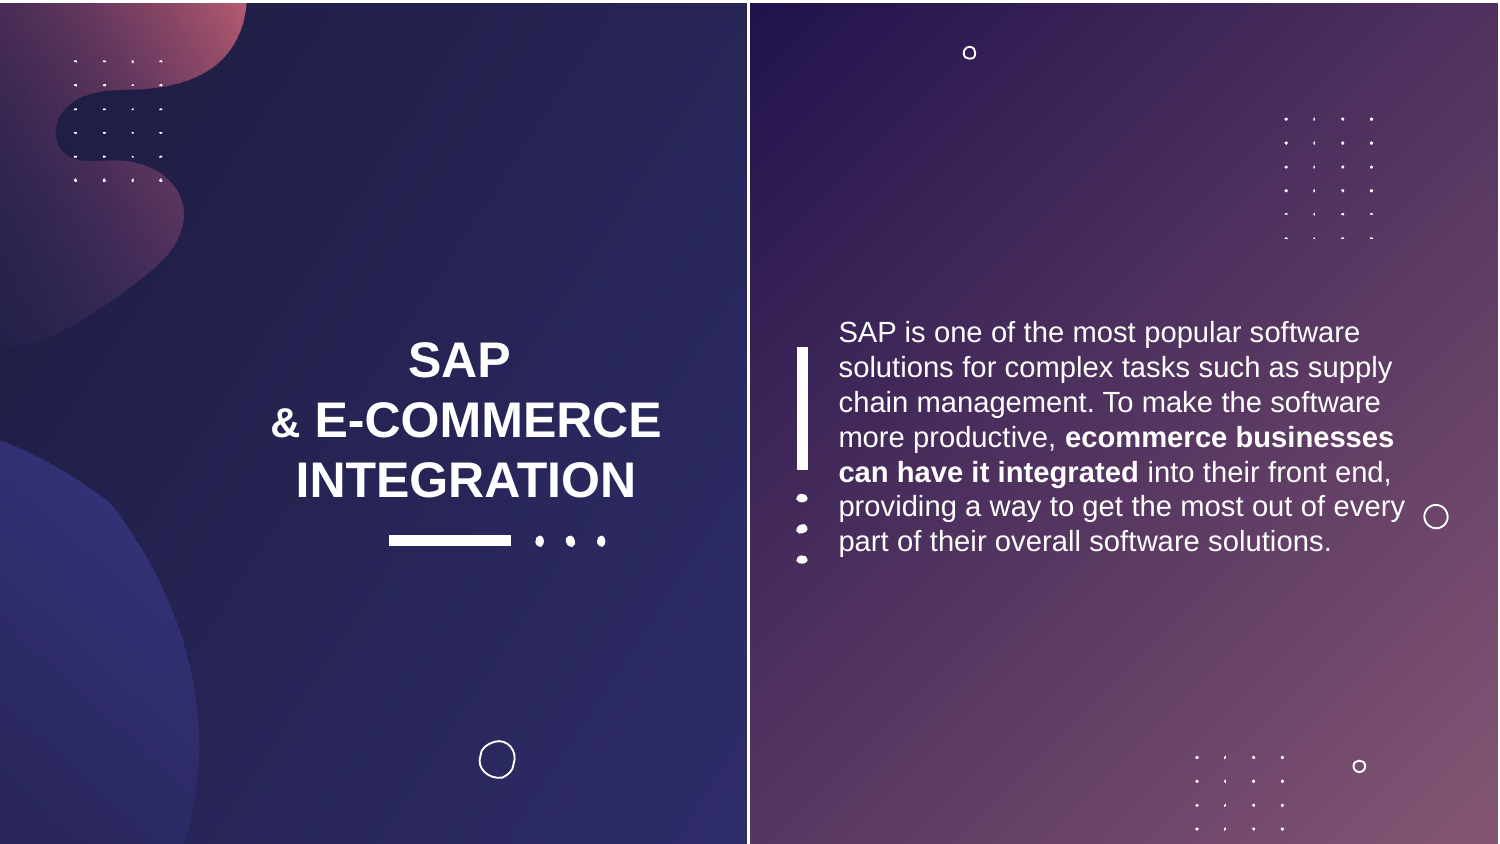

SAP is one of the most popular software solutions for complex tasks such as supply chain management. To make the software more productive, ecommerce businesses can have it integrated into their front end, providing a way to get the most out of every part of their overall software solutions.
SAP
& E-COMMERCE
INTEGRATION